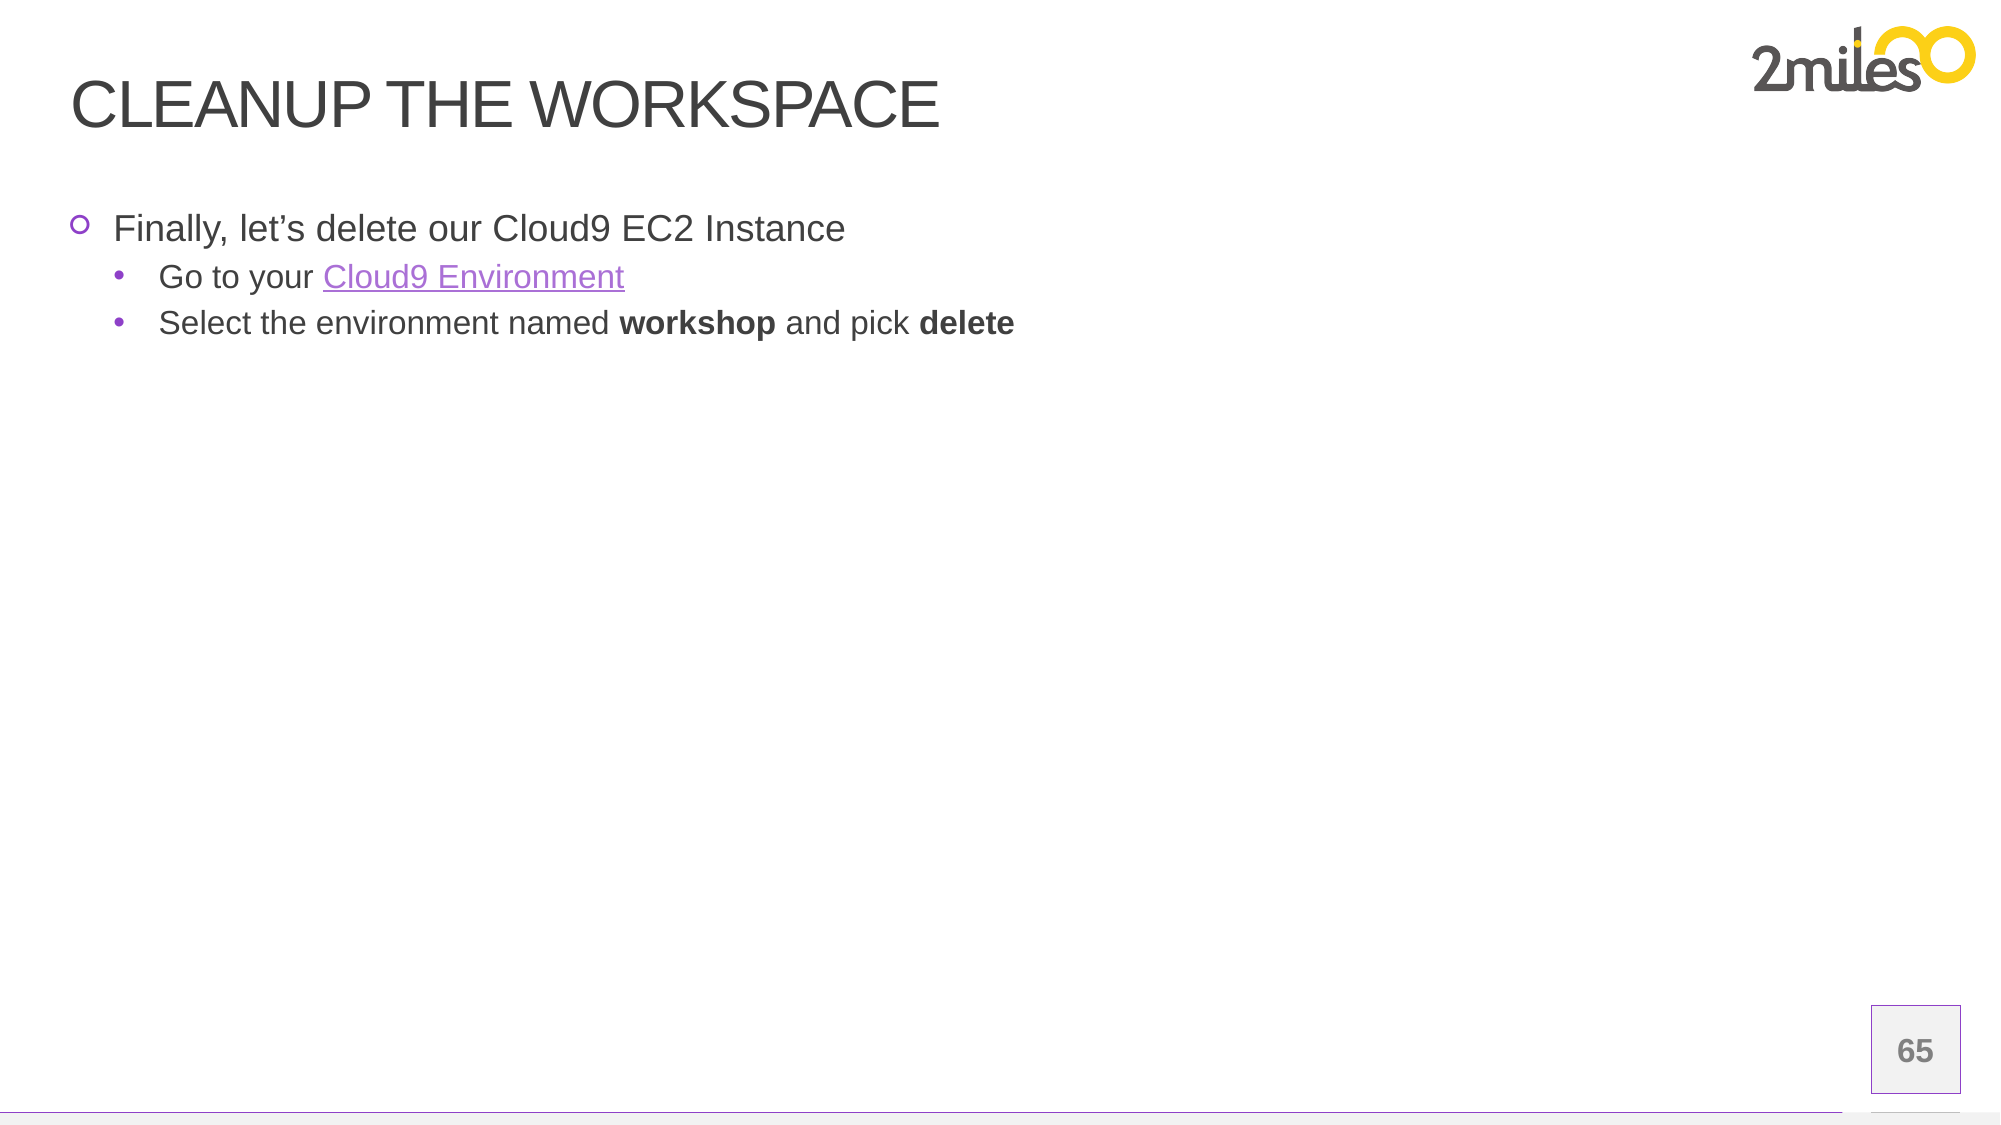

# Cleanup the Workspace
Finally, let’s delete our Cloud9 EC2 Instance
Go to your Cloud9 Environment
Select the environment named workshop and pick delete

65